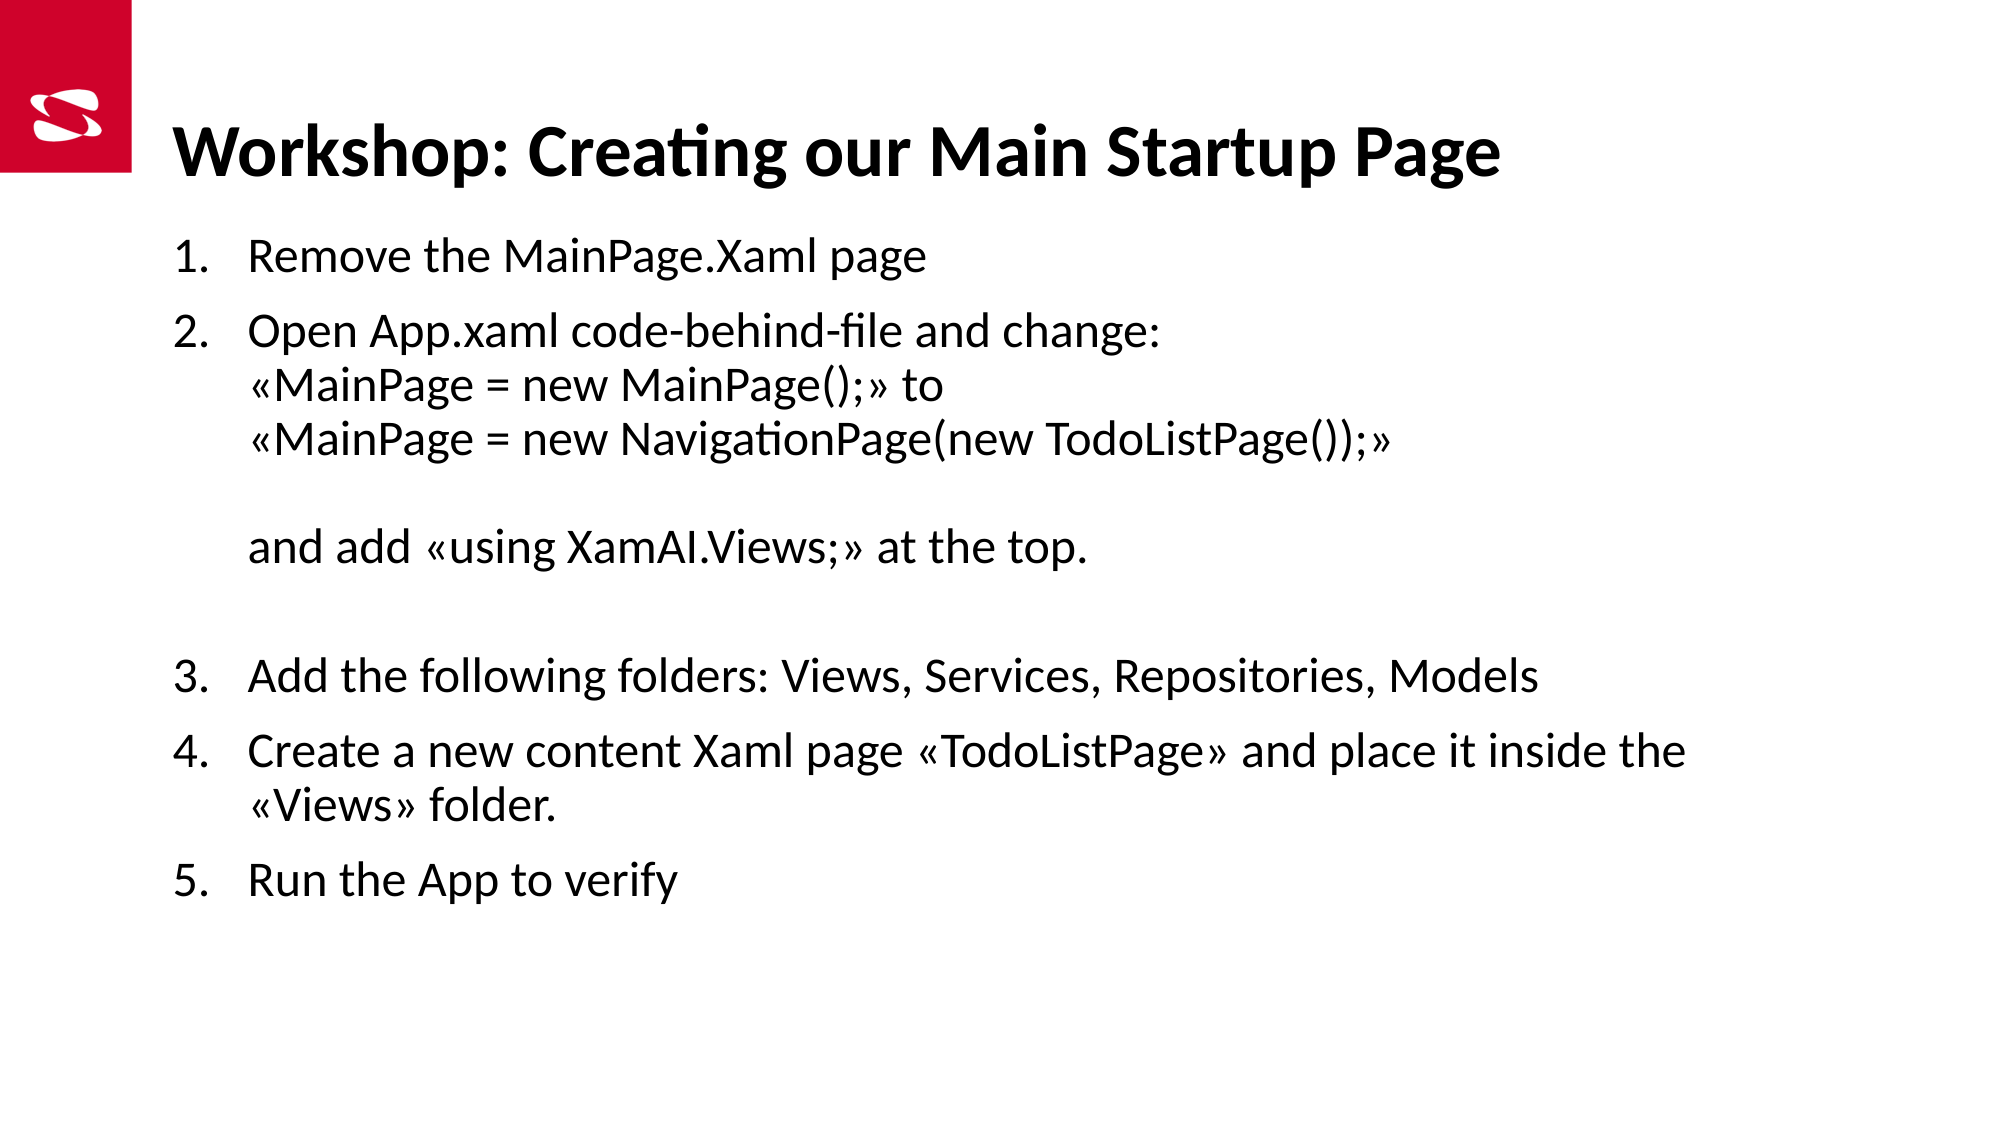

# Workshop: Creating our Main Startup Page
Remove the MainPage.Xaml page
Open App.xaml code-behind-file and change:
«MainPage = new MainPage();» to
«MainPage = new NavigationPage(new TodoListPage());»
and add «using XamAI.Views;» at the top.
Add the following folders: Views, Services, Repositories, Models
Create a new content Xaml page «TodoListPage» and place it inside the «Views» folder.
Run the App to verify